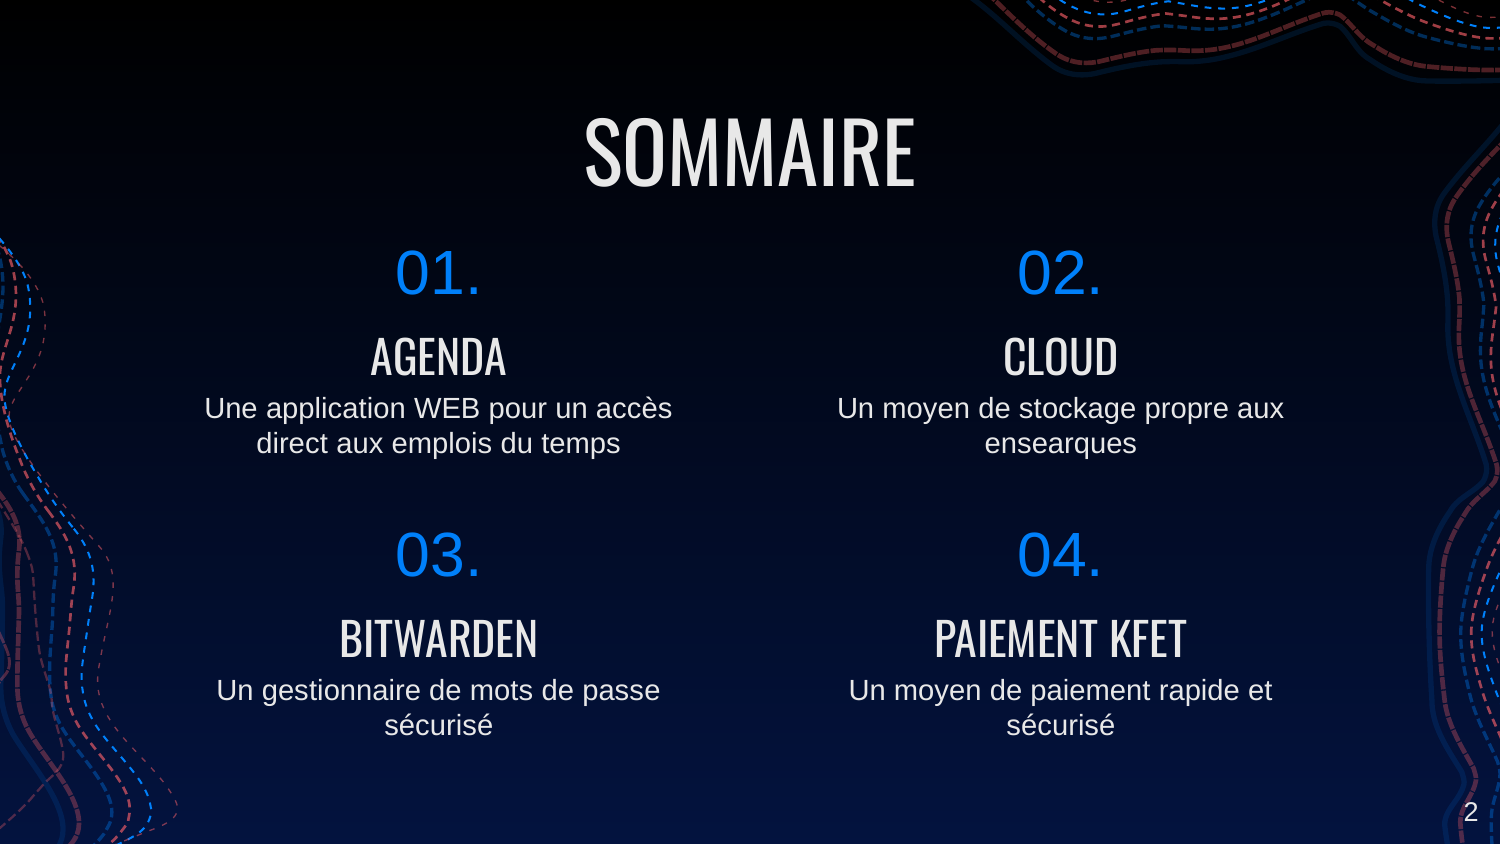

SOMMAIRE
# 01.
02.
AGENDA
CLOUD
Une application WEB pour un accès direct aux emplois du temps
Un moyen de stockage propre aux ensearques
03.
04.
PAIEMENT KFET
BITWARDEN
Un gestionnaire de mots de passe sécurisé
Un moyen de paiement rapide et sécurisé
2